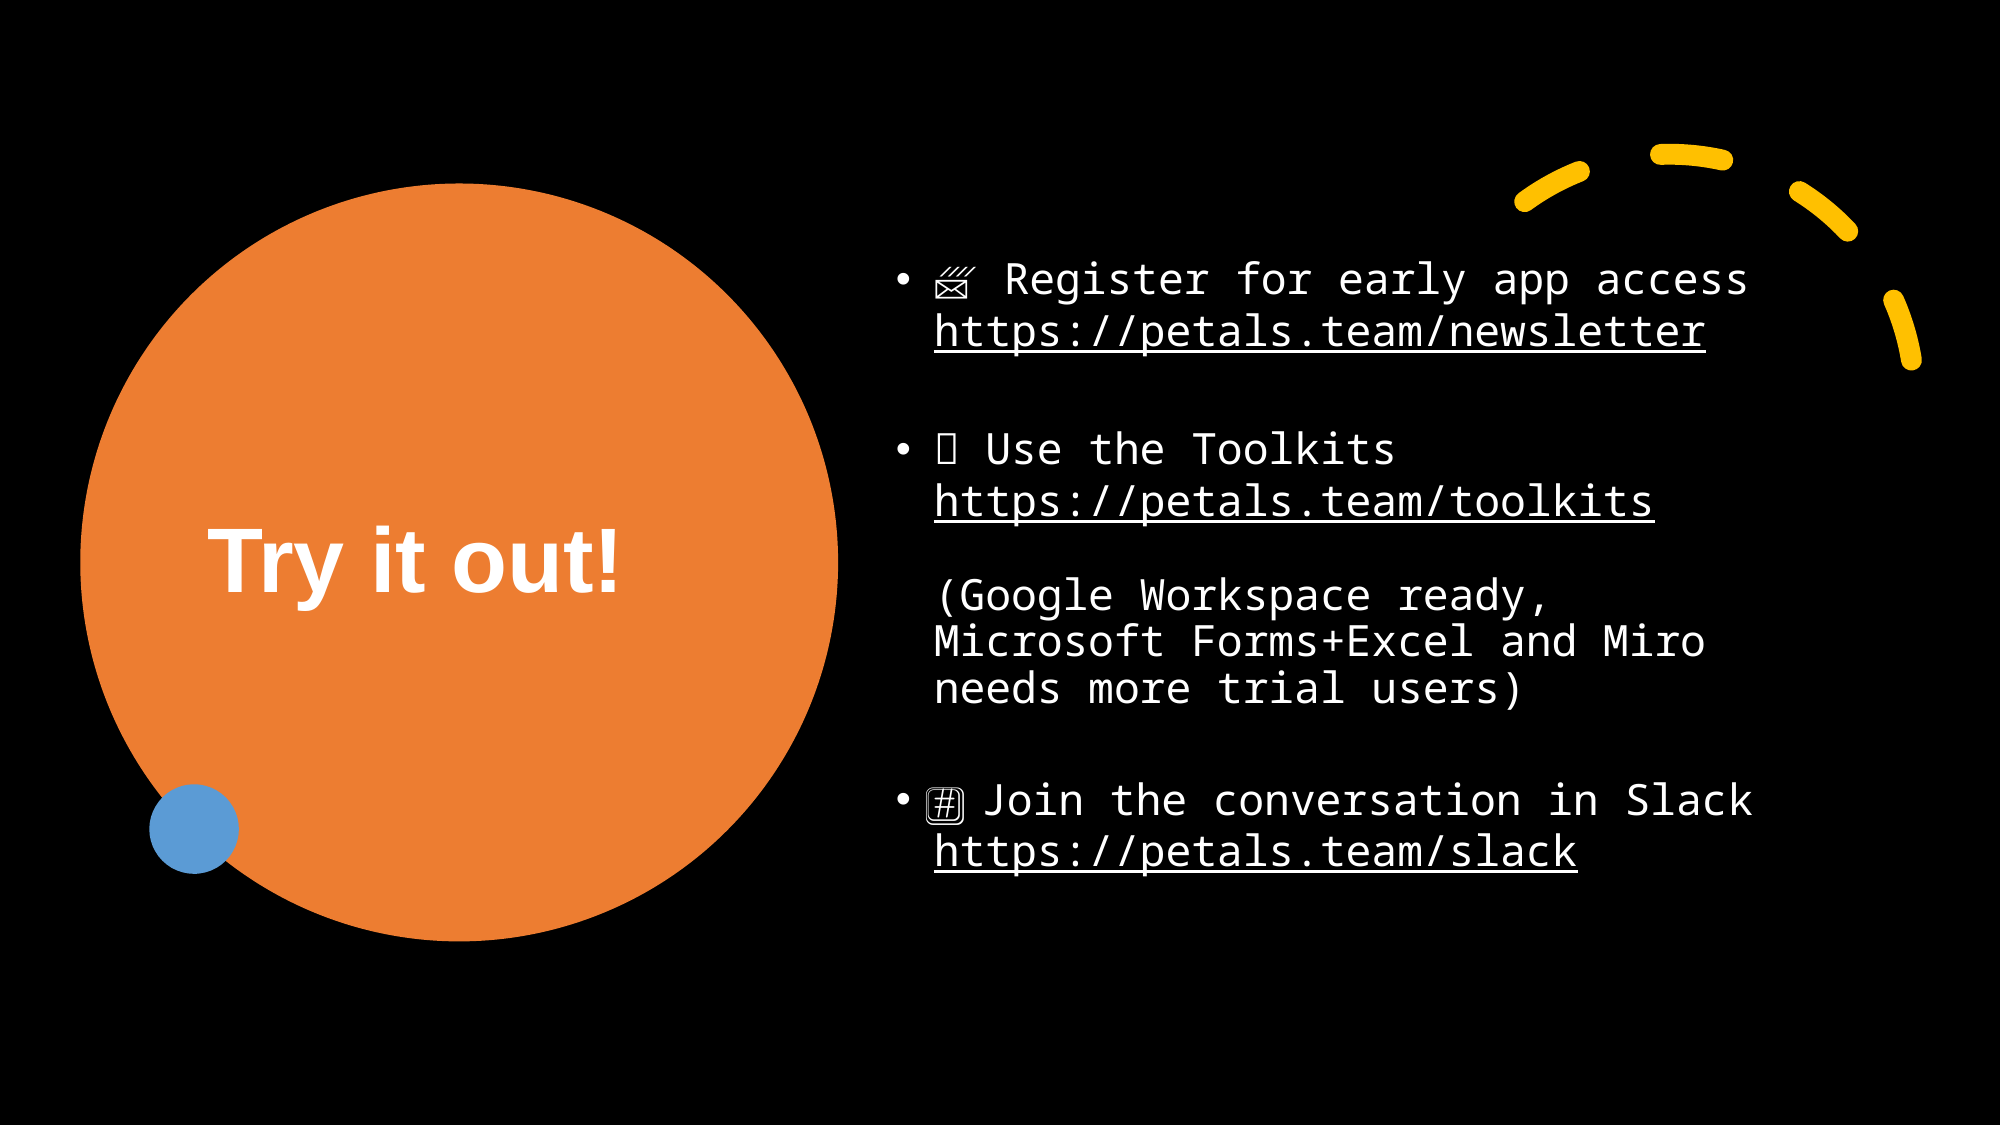

# Try it out!
📨 Register for early app access https://petals.team/newsletter
🧰 Use the Toolkits https://petals.team/toolkits
(Google Workspace ready, Microsoft Forms+Excel and Miro needs more trial users)
#️⃣ Join the conversation in Slack https://petals.team/slack